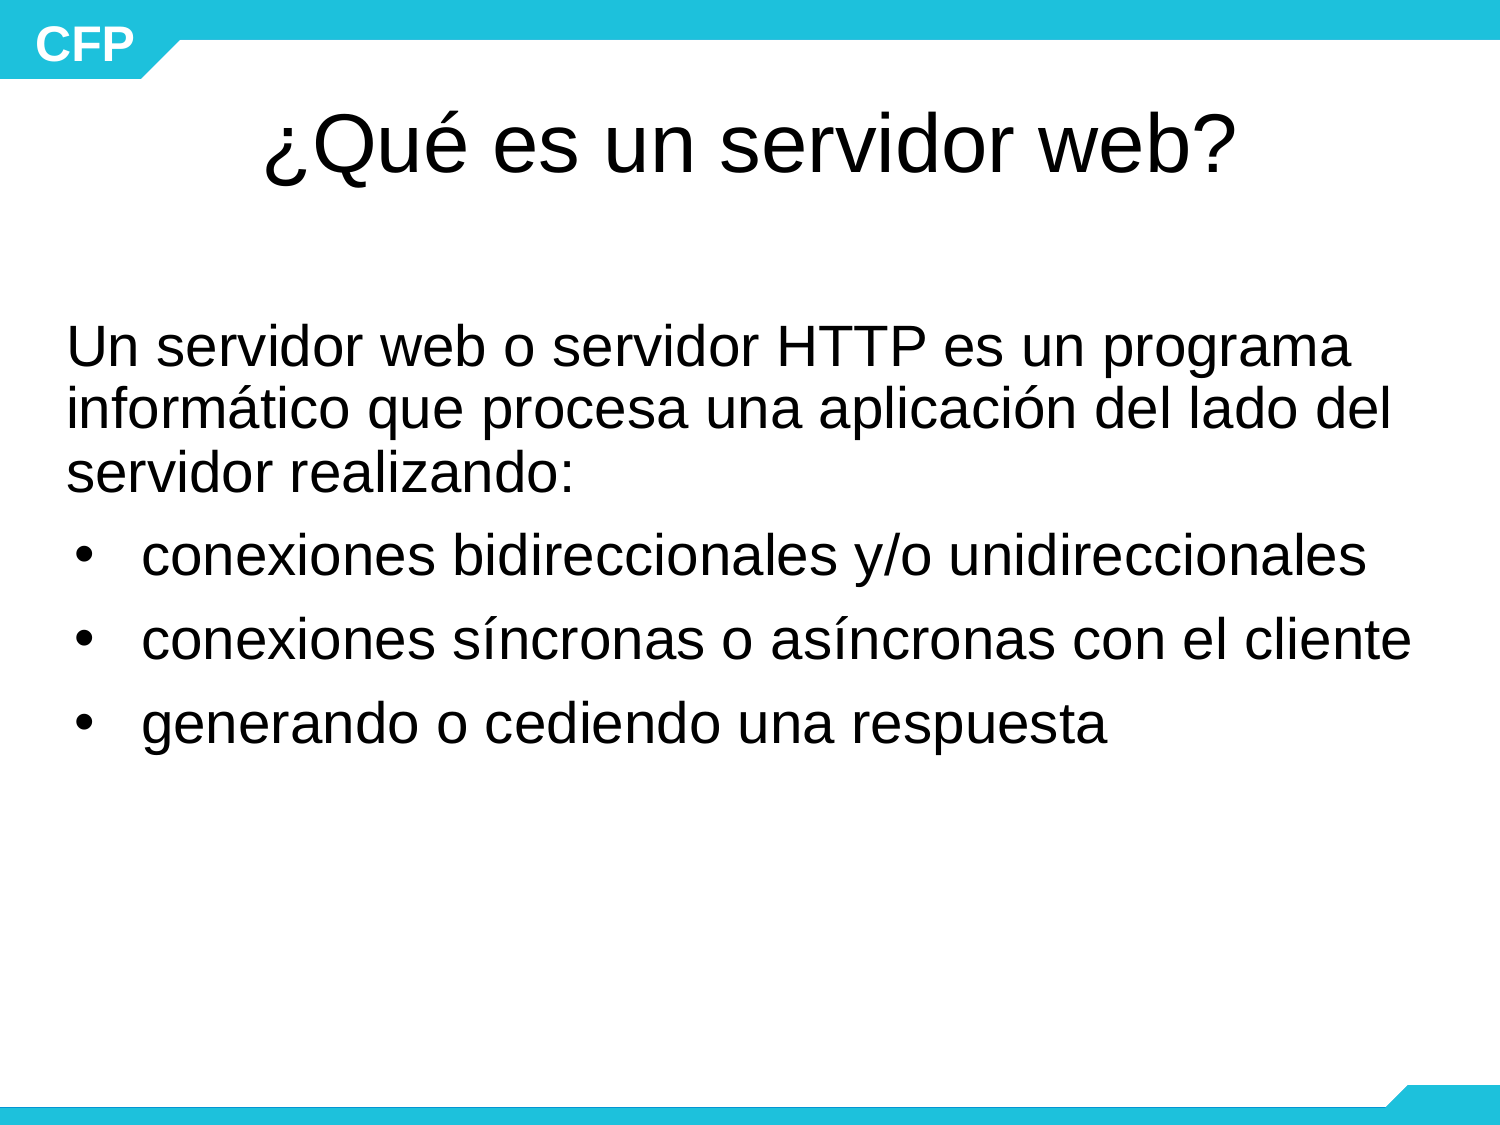

# ¿Qué es un servidor web?
Un servidor web o servidor HTTP es un programa informático que procesa una aplicación del lado del servidor realizando:
conexiones bidireccionales y/o unidireccionales
conexiones síncronas o asíncronas con el cliente
generando o cediendo una respuesta